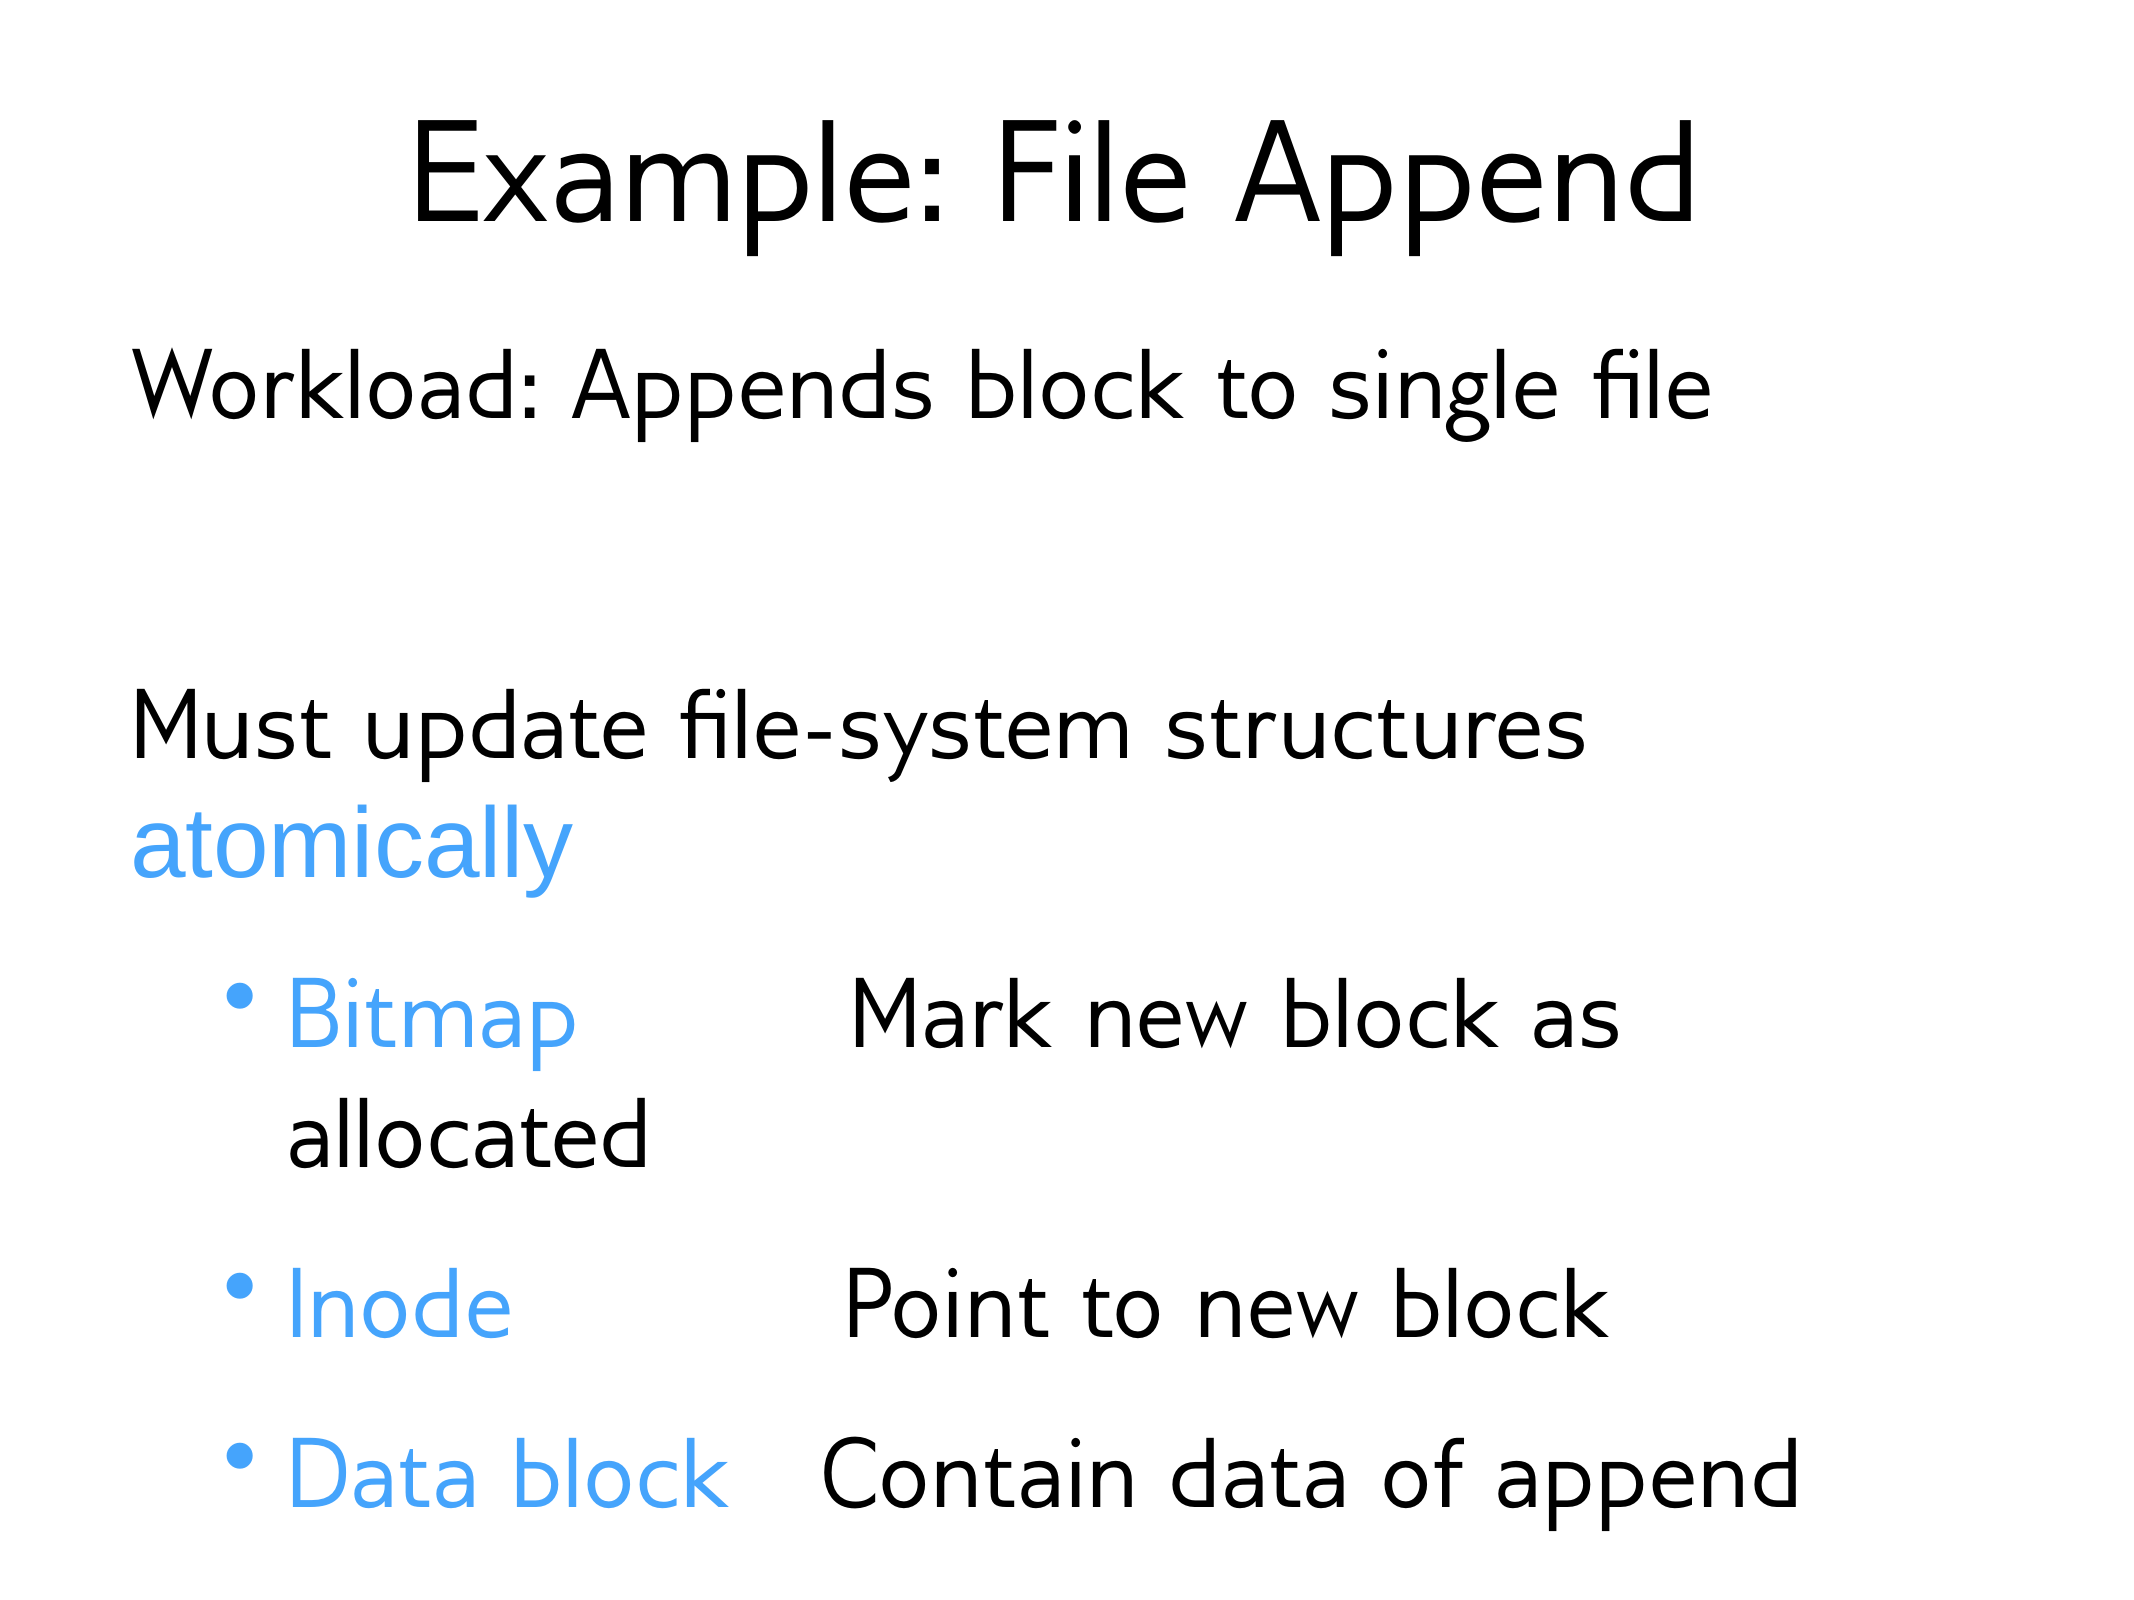

# Example: File Append
Workload: Appends block to single file

Must update file-system structures atomically
Bitmap         Mark new block as allocated
Inode           Point to new block
Data block   Contain data of append